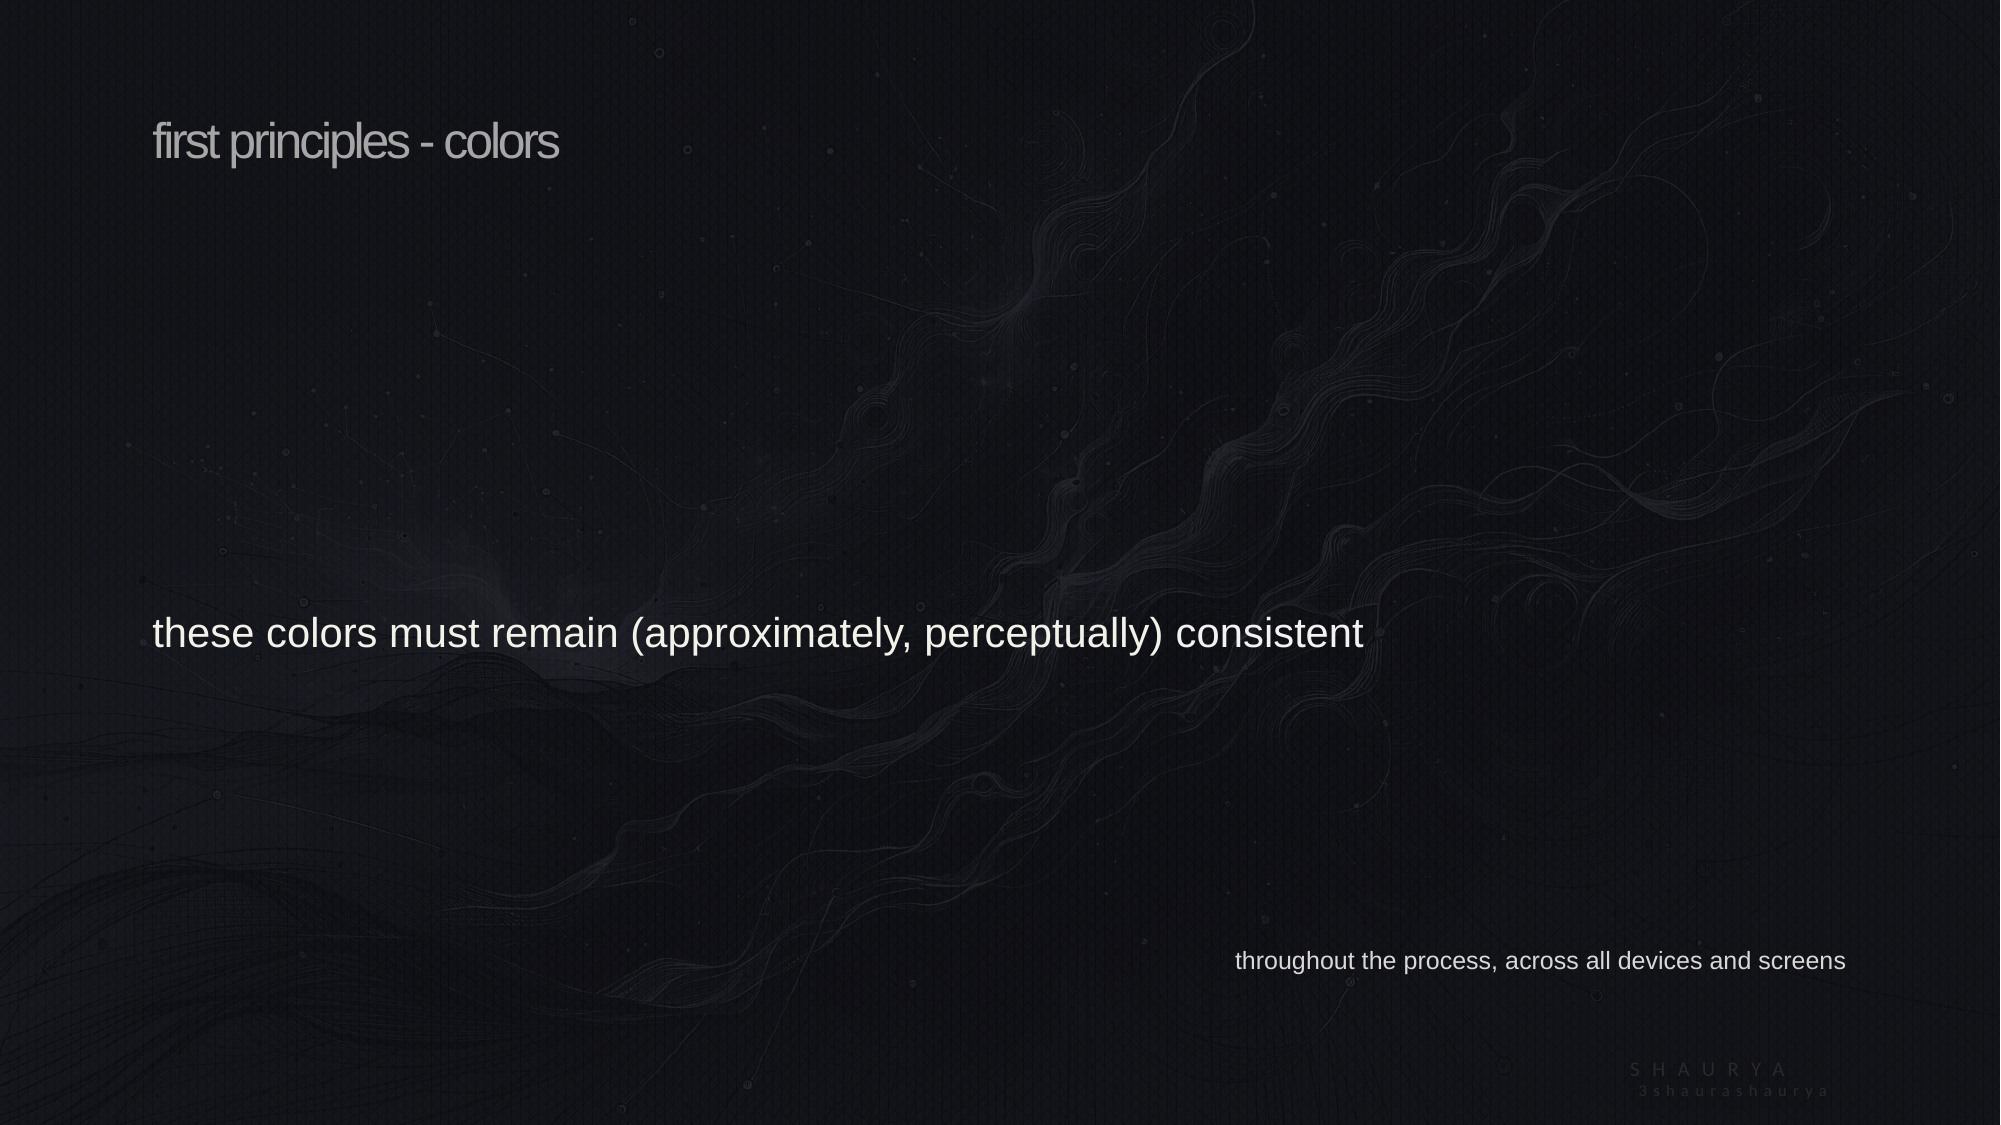

# first principles - colors
these colors must remain (approximately, perceptually) consistent
throughout the process, across all devices and screens